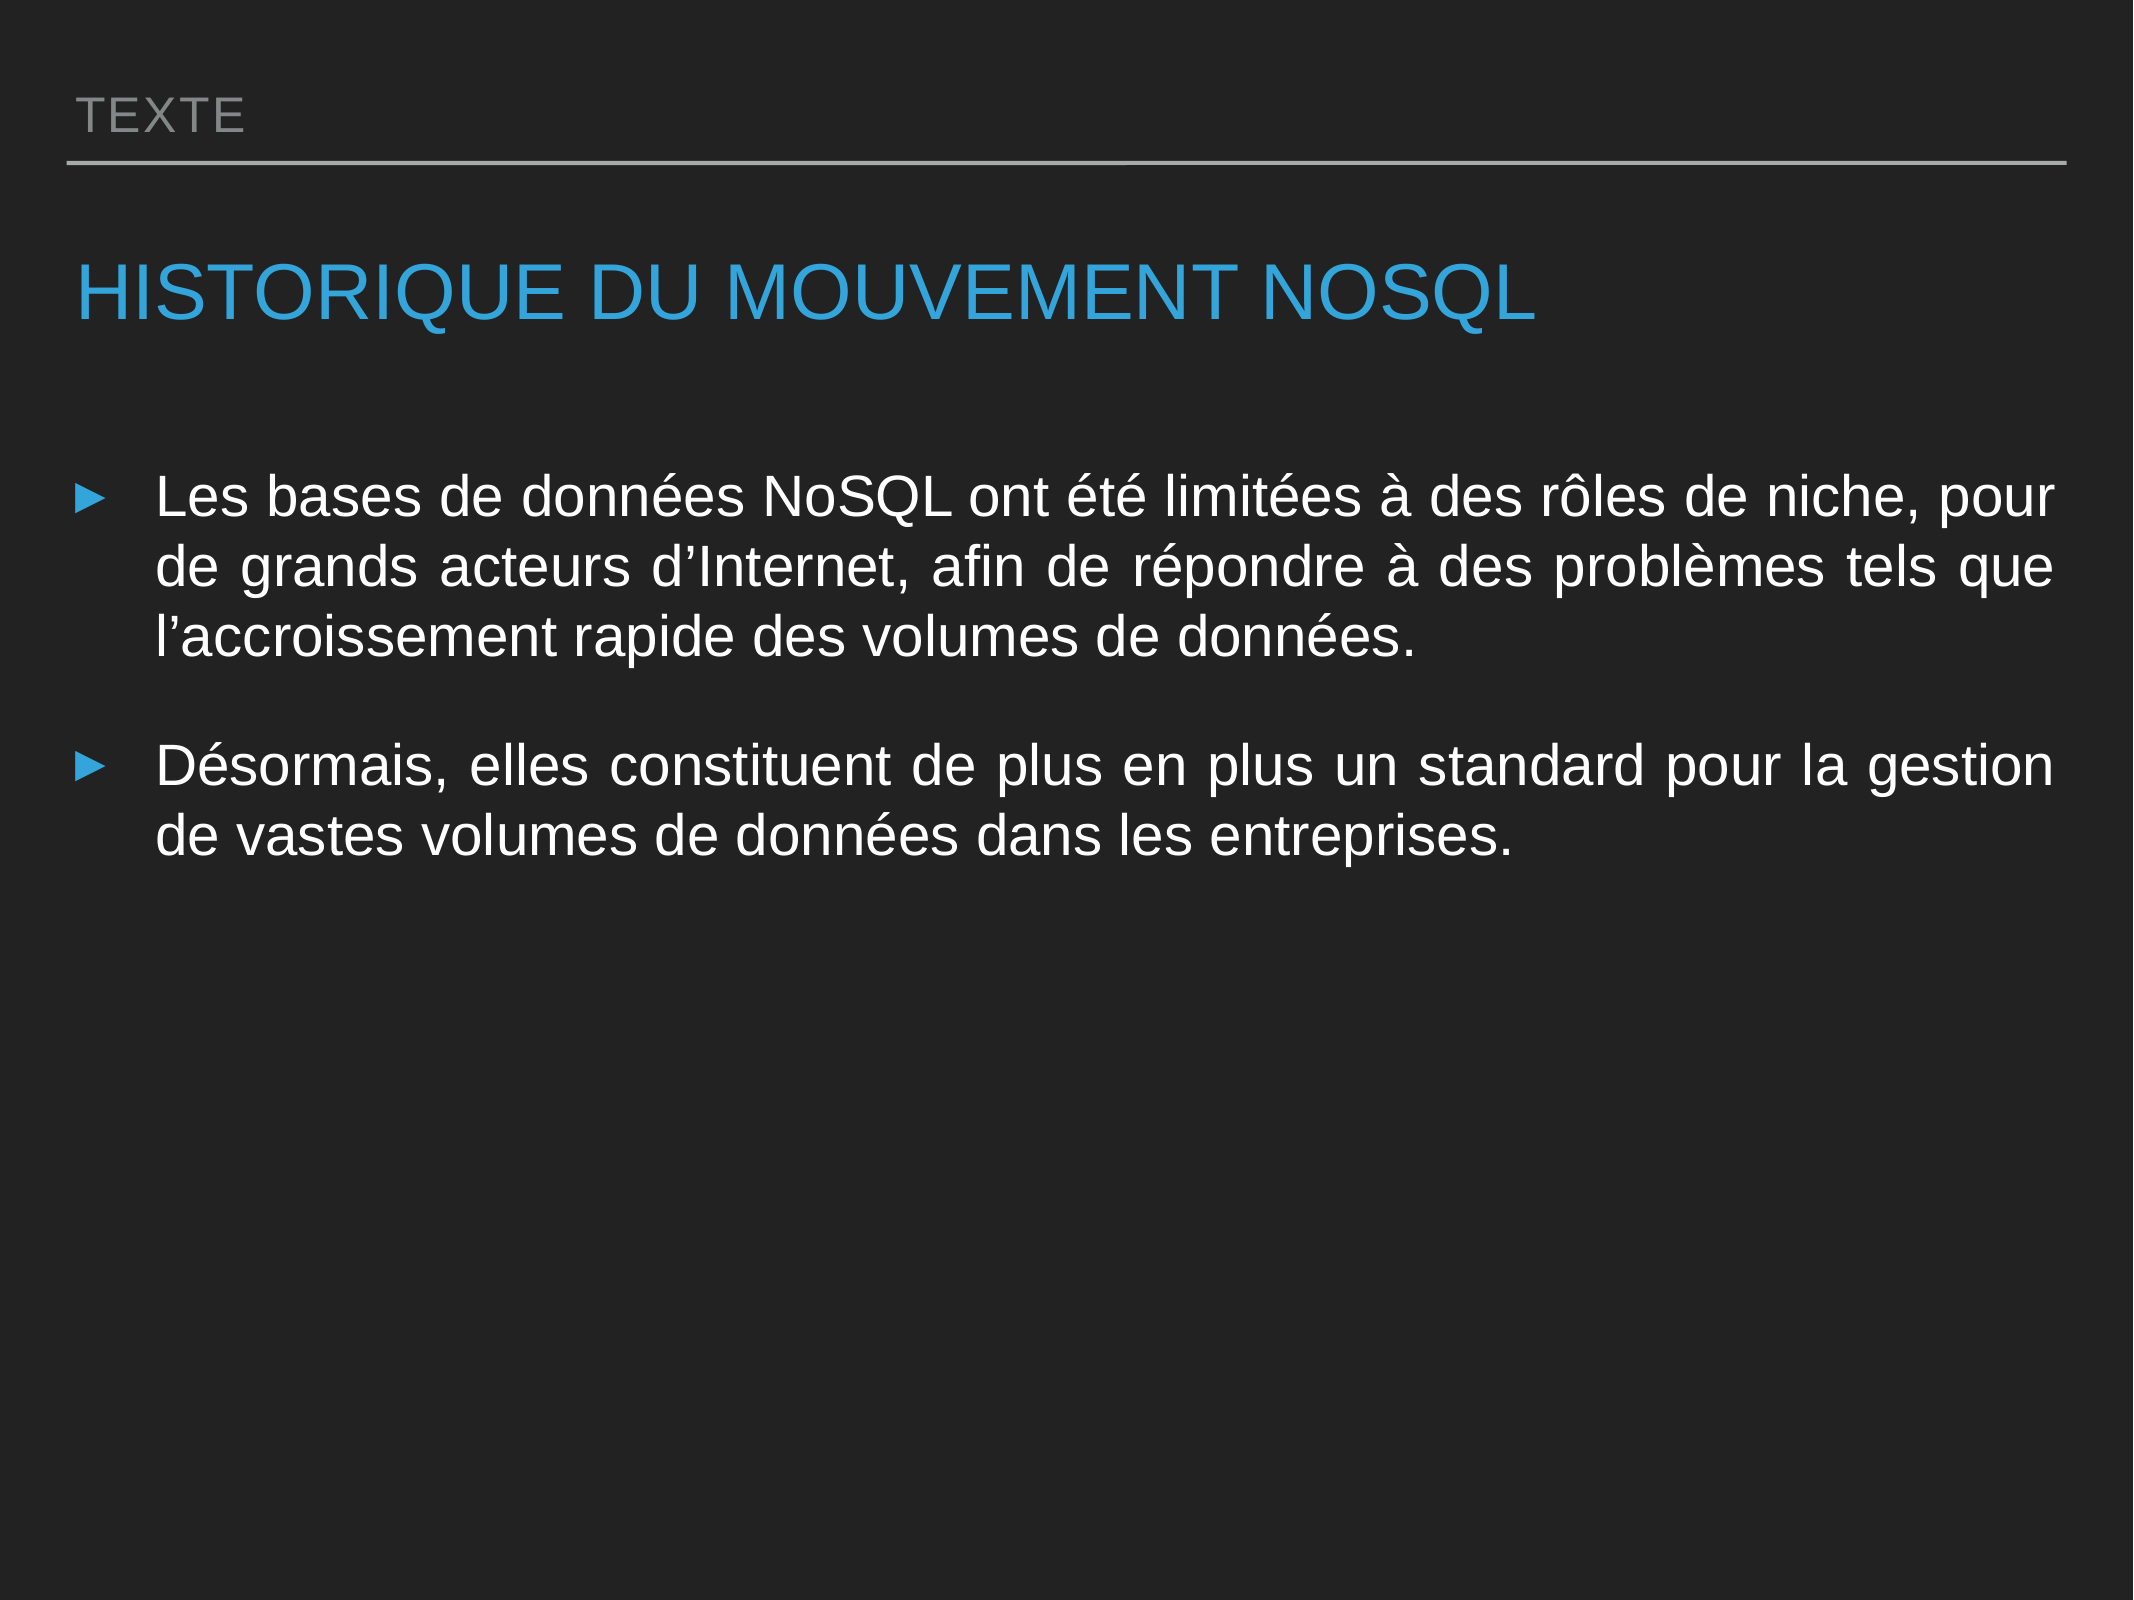

Texte
# Historique du mouvement NoSQL
Les bases de données NoSQL ont été limitées à des rôles de niche, pour de grands acteurs d’Internet, afin de répondre à des problèmes tels que l’accroissement rapide des volumes de données.
Désormais, elles constituent de plus en plus un standard pour la gestion de vastes volumes de données dans les entreprises.